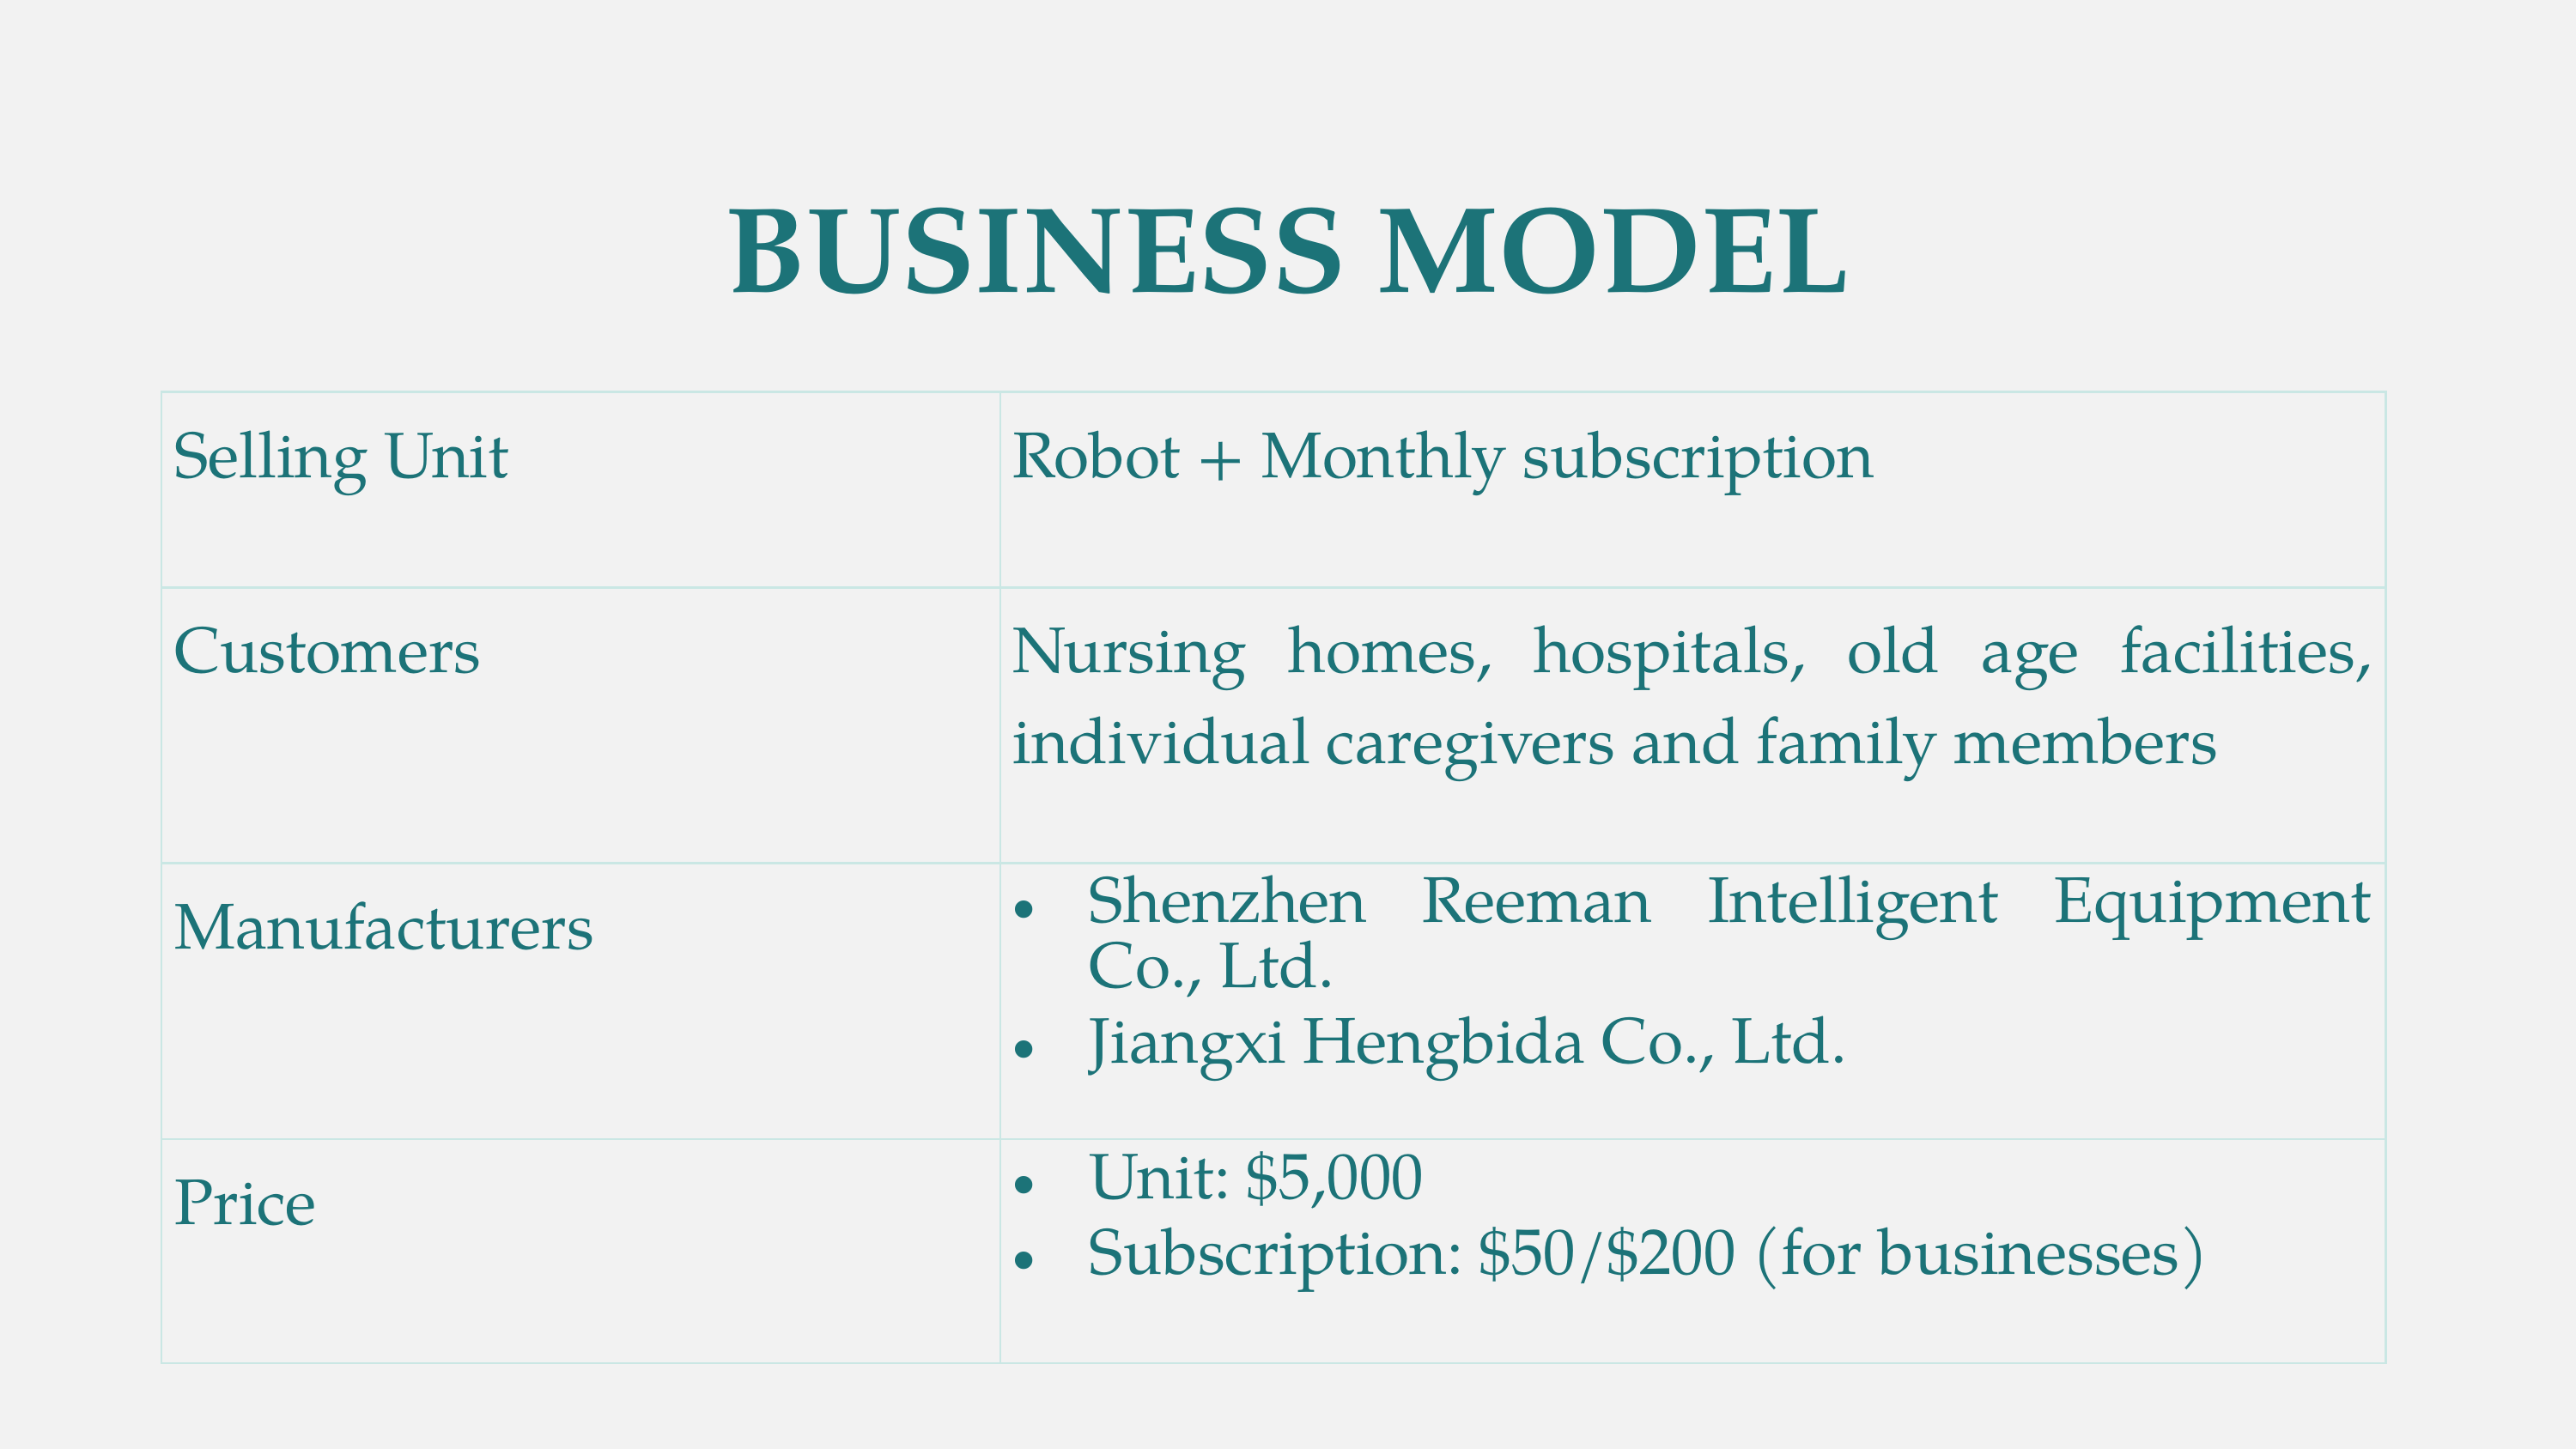

BUSINESS MODEL
| Selling Unit | Robot + Monthly subscription |
| --- | --- |
| Customers | Nursing homes, hospitals, old age facilities, individual caregivers and family members |
| Manufacturers | Shenzhen Reeman Intelligent Equipment Co., Ltd. Jiangxi Hengbida Co., Ltd. |
| Price | Unit: $5,000 Subscription: $50/$200 (for businesses) |